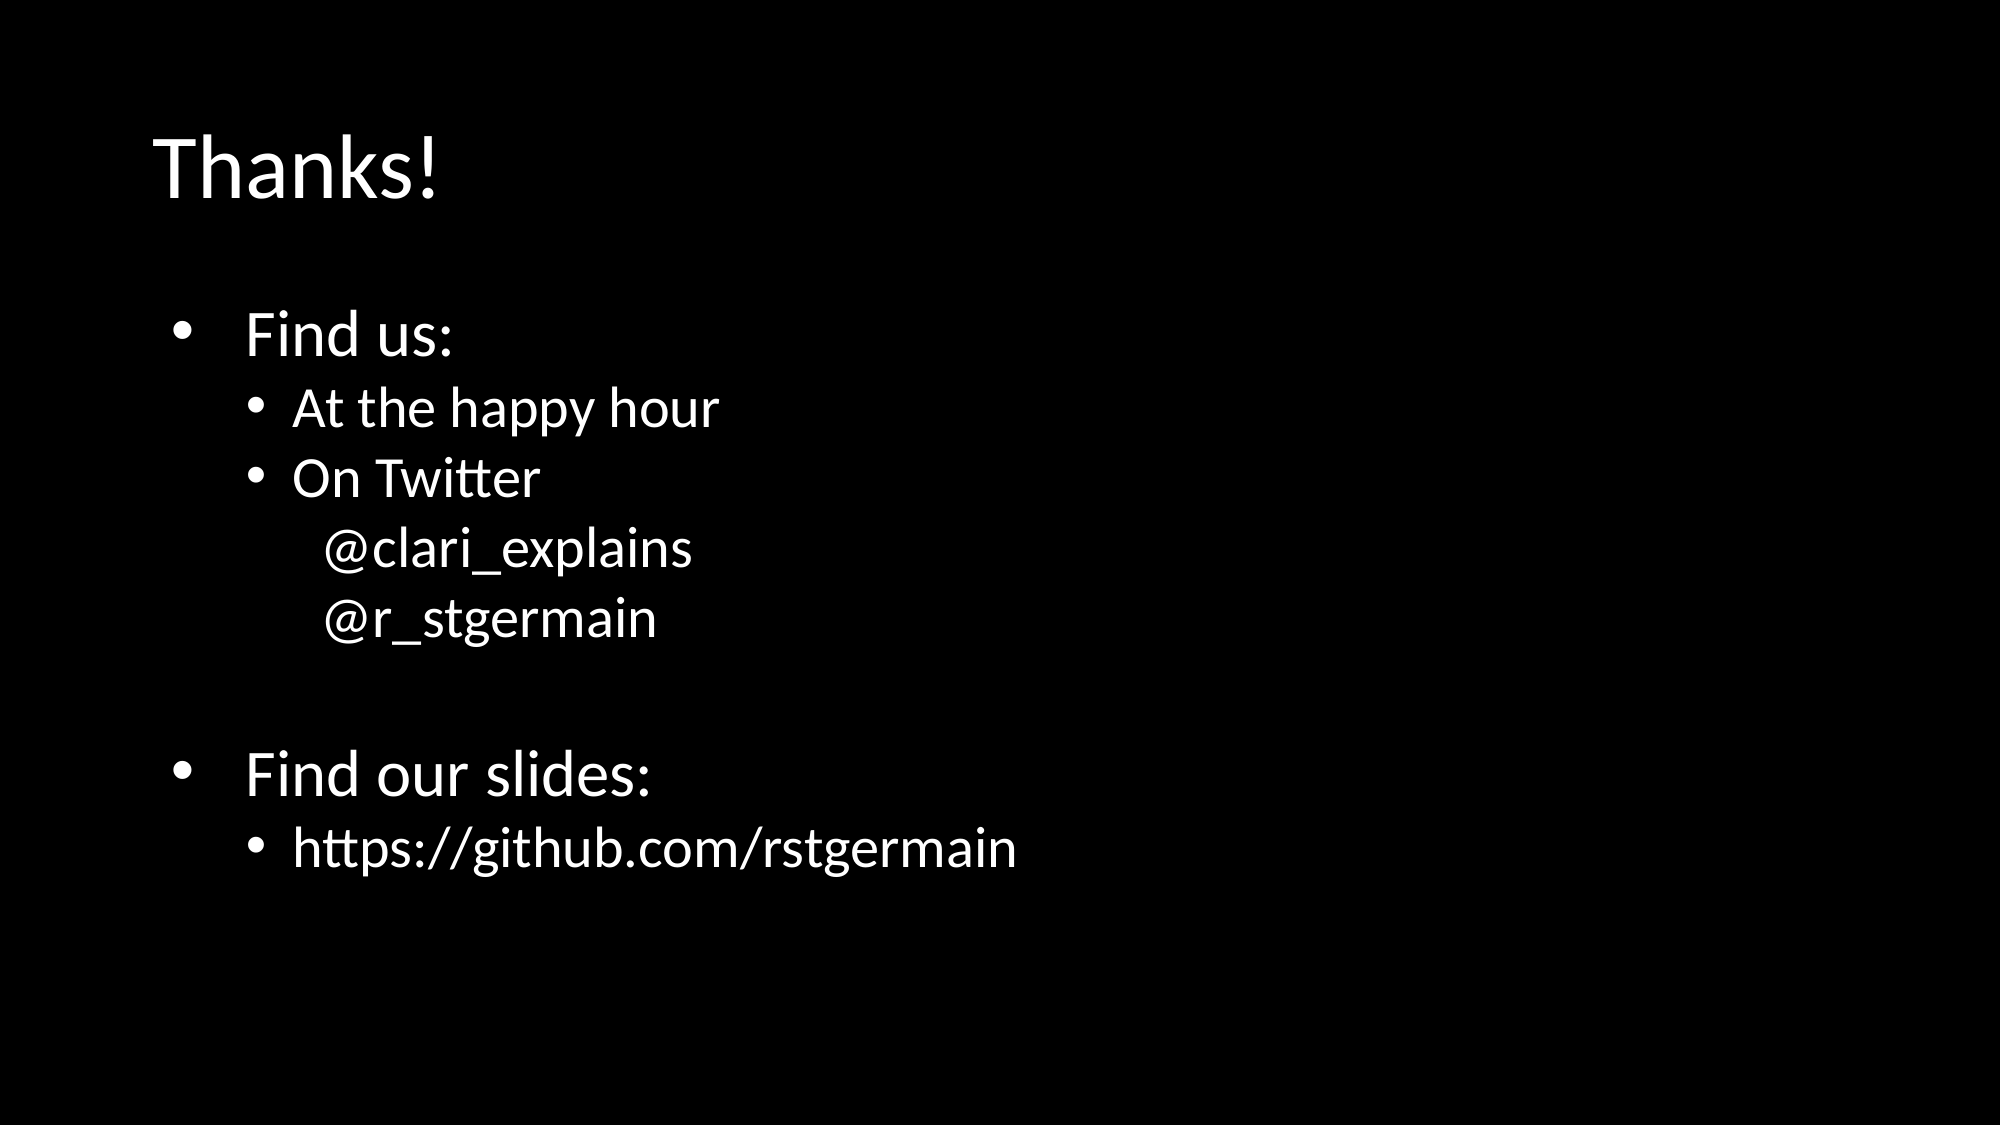

# Thanks!
Find us:
At the happy hour
On Twitter
@clari_explains
@r_stgermain

Find our slides:
https://github.com/rstgermain